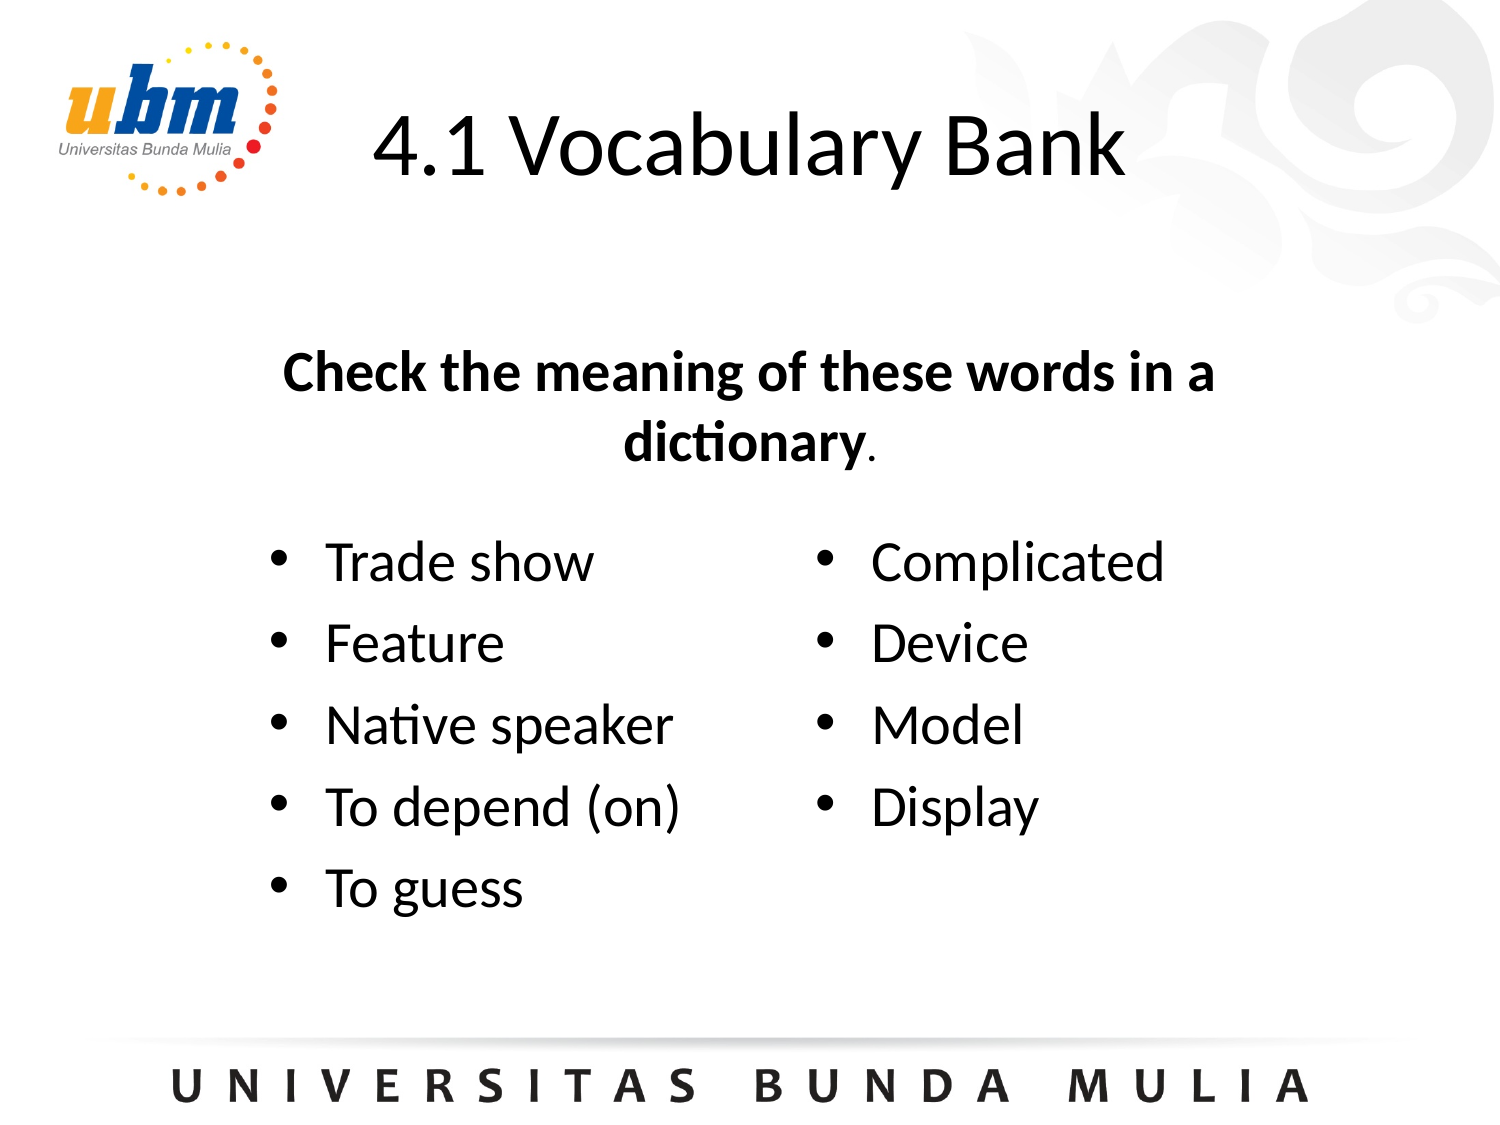

# 4.1 Vocabulary Bank
Check the meaning of these words in a dictionary.
Trade show
Feature
Native speaker
To depend (on)
To guess
Complicated
Device
Model
Display